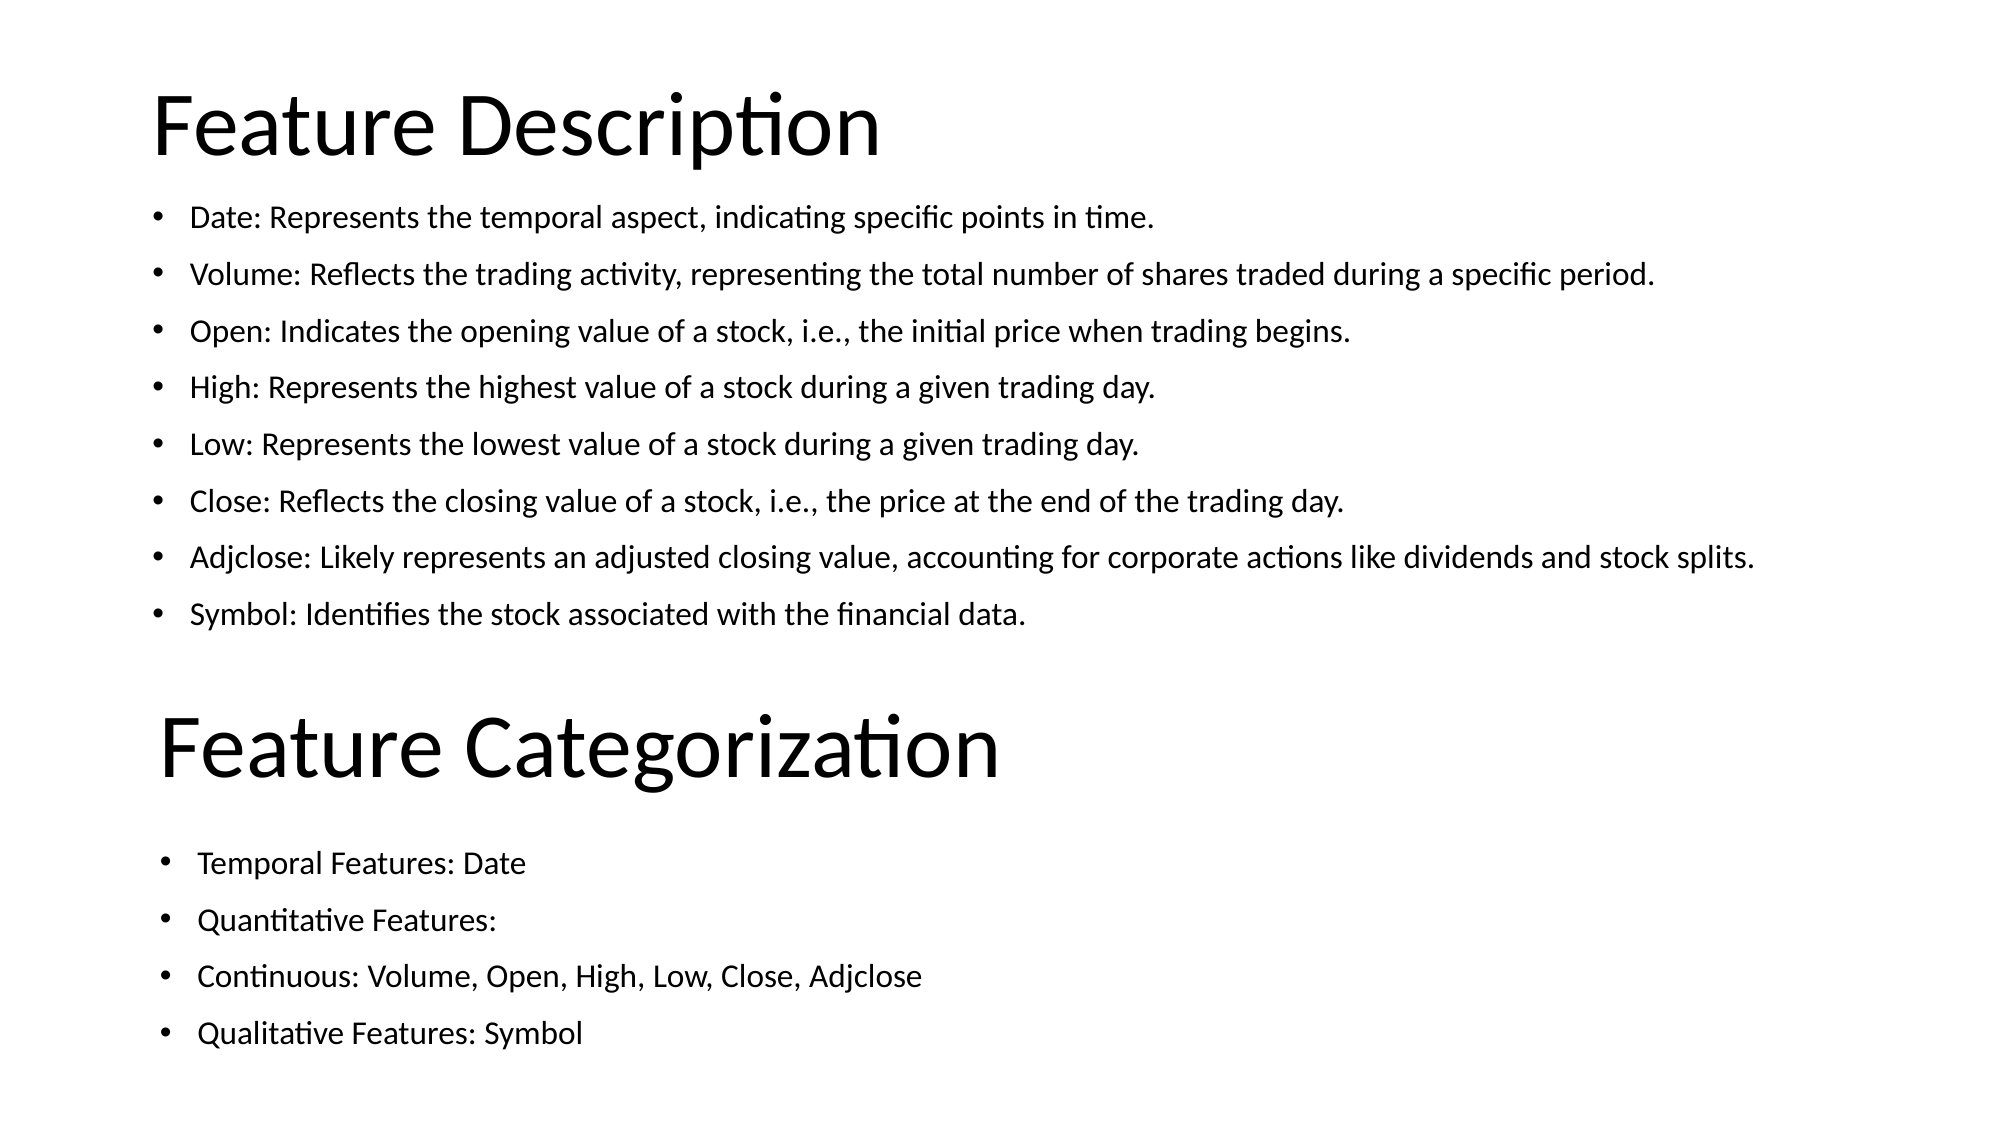

# Feature Description
Date: Represents the temporal aspect, indicating specific points in time.
Volume: Reflects the trading activity, representing the total number of shares traded during a specific period.
Open: Indicates the opening value of a stock, i.e., the initial price when trading begins.
High: Represents the highest value of a stock during a given trading day.
Low: Represents the lowest value of a stock during a given trading day.
Close: Reflects the closing value of a stock, i.e., the price at the end of the trading day.
Adjclose: Likely represents an adjusted closing value, accounting for corporate actions like dividends and stock splits.
Symbol: Identifies the stock associated with the financial data.

Feature Categorization
Temporal Features: Date
Quantitative Features:
Continuous: Volume, Open, High, Low, Close, Adjclose
Qualitative Features: Symbol